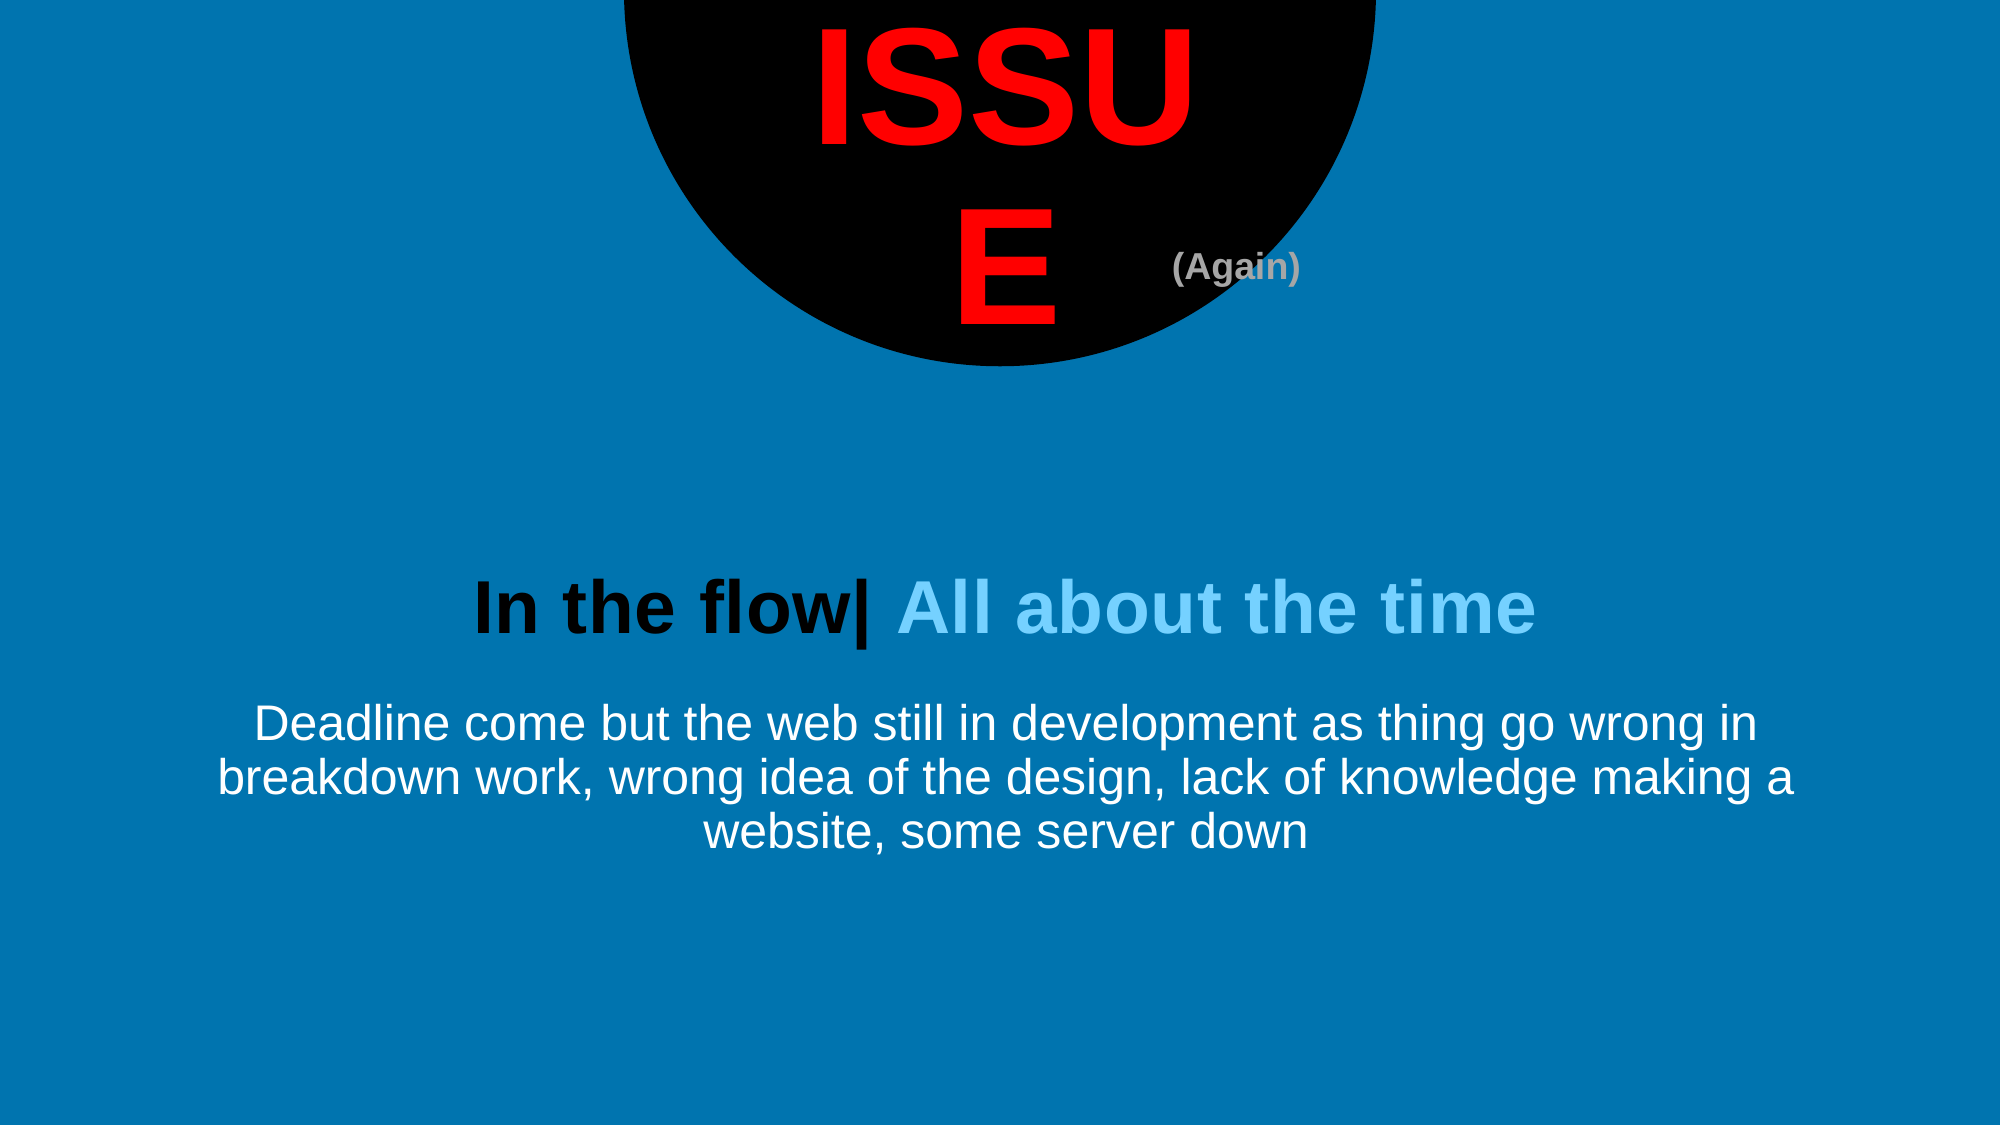

ISSUE
(Again)
# In the flow| All about the time
Deadline come but the web still in development as thing go wrong in breakdown work, wrong idea of the design, lack of knowledge making a website, some server down